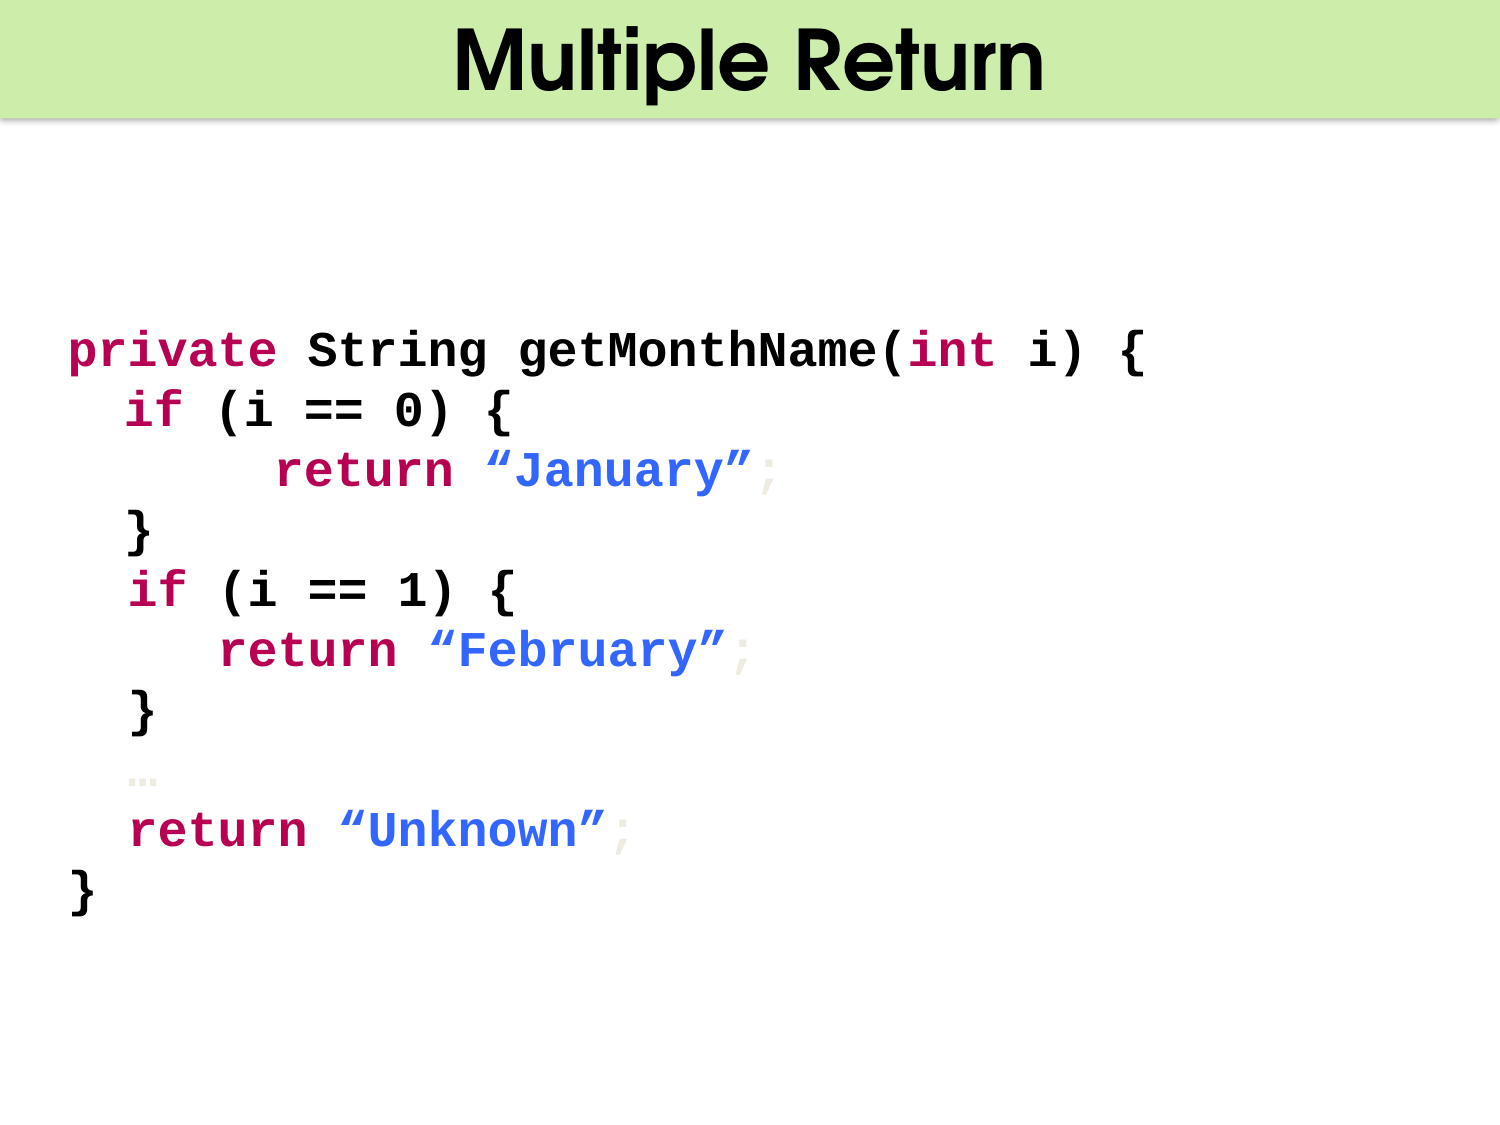

Multiple Return

private String getMonthName(int i) {
	if (i == 0) {
		return “January”;
	}
  if (i == 1) {
     return “February”;
  }
  …
  return “Unknown”;
}